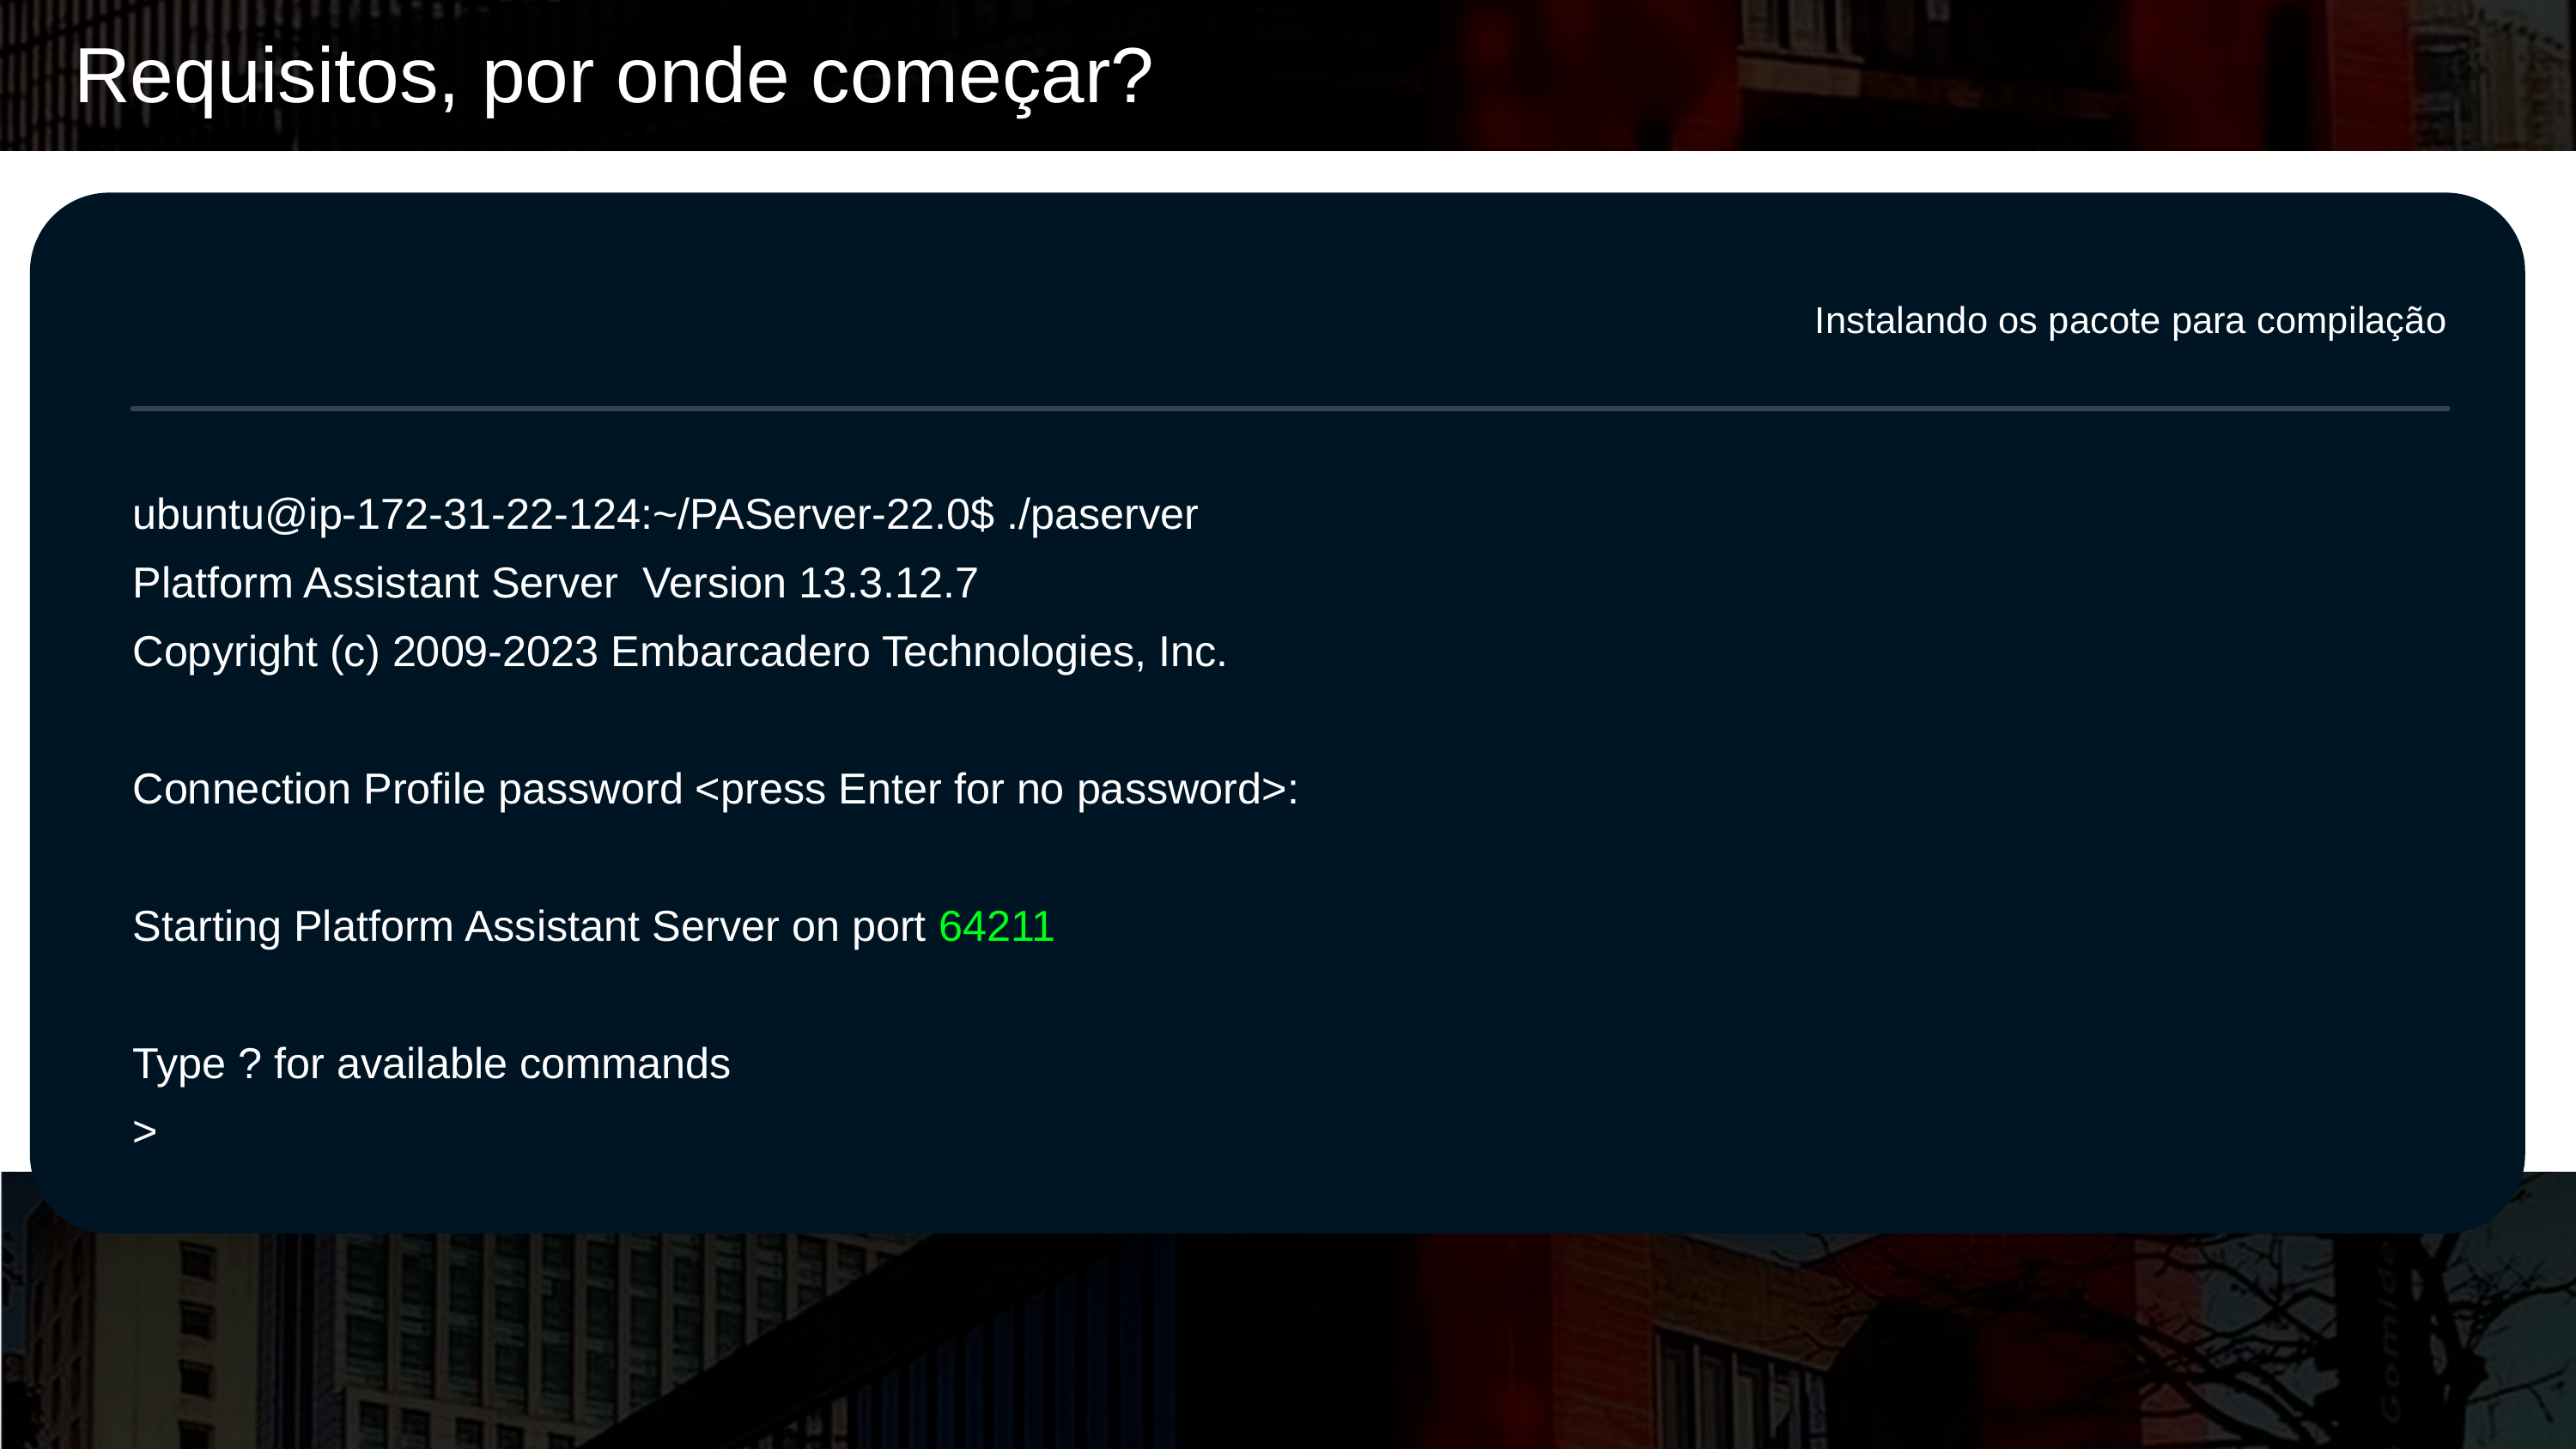

Requisitos, por onde começar?

Instalando os pacote para compilação

ubuntu@ip-172-31-22-124:~/PAServer-22.0$ ./paserver
Platform Assistant Server  Version 13.3.12.7
Copyright (c) 2009-2023 Embarcadero Technologies, Inc.

Connection Profile password <press Enter for no password>:

Starting Platform Assistant Server on port 64211

Type ? for available commands
>